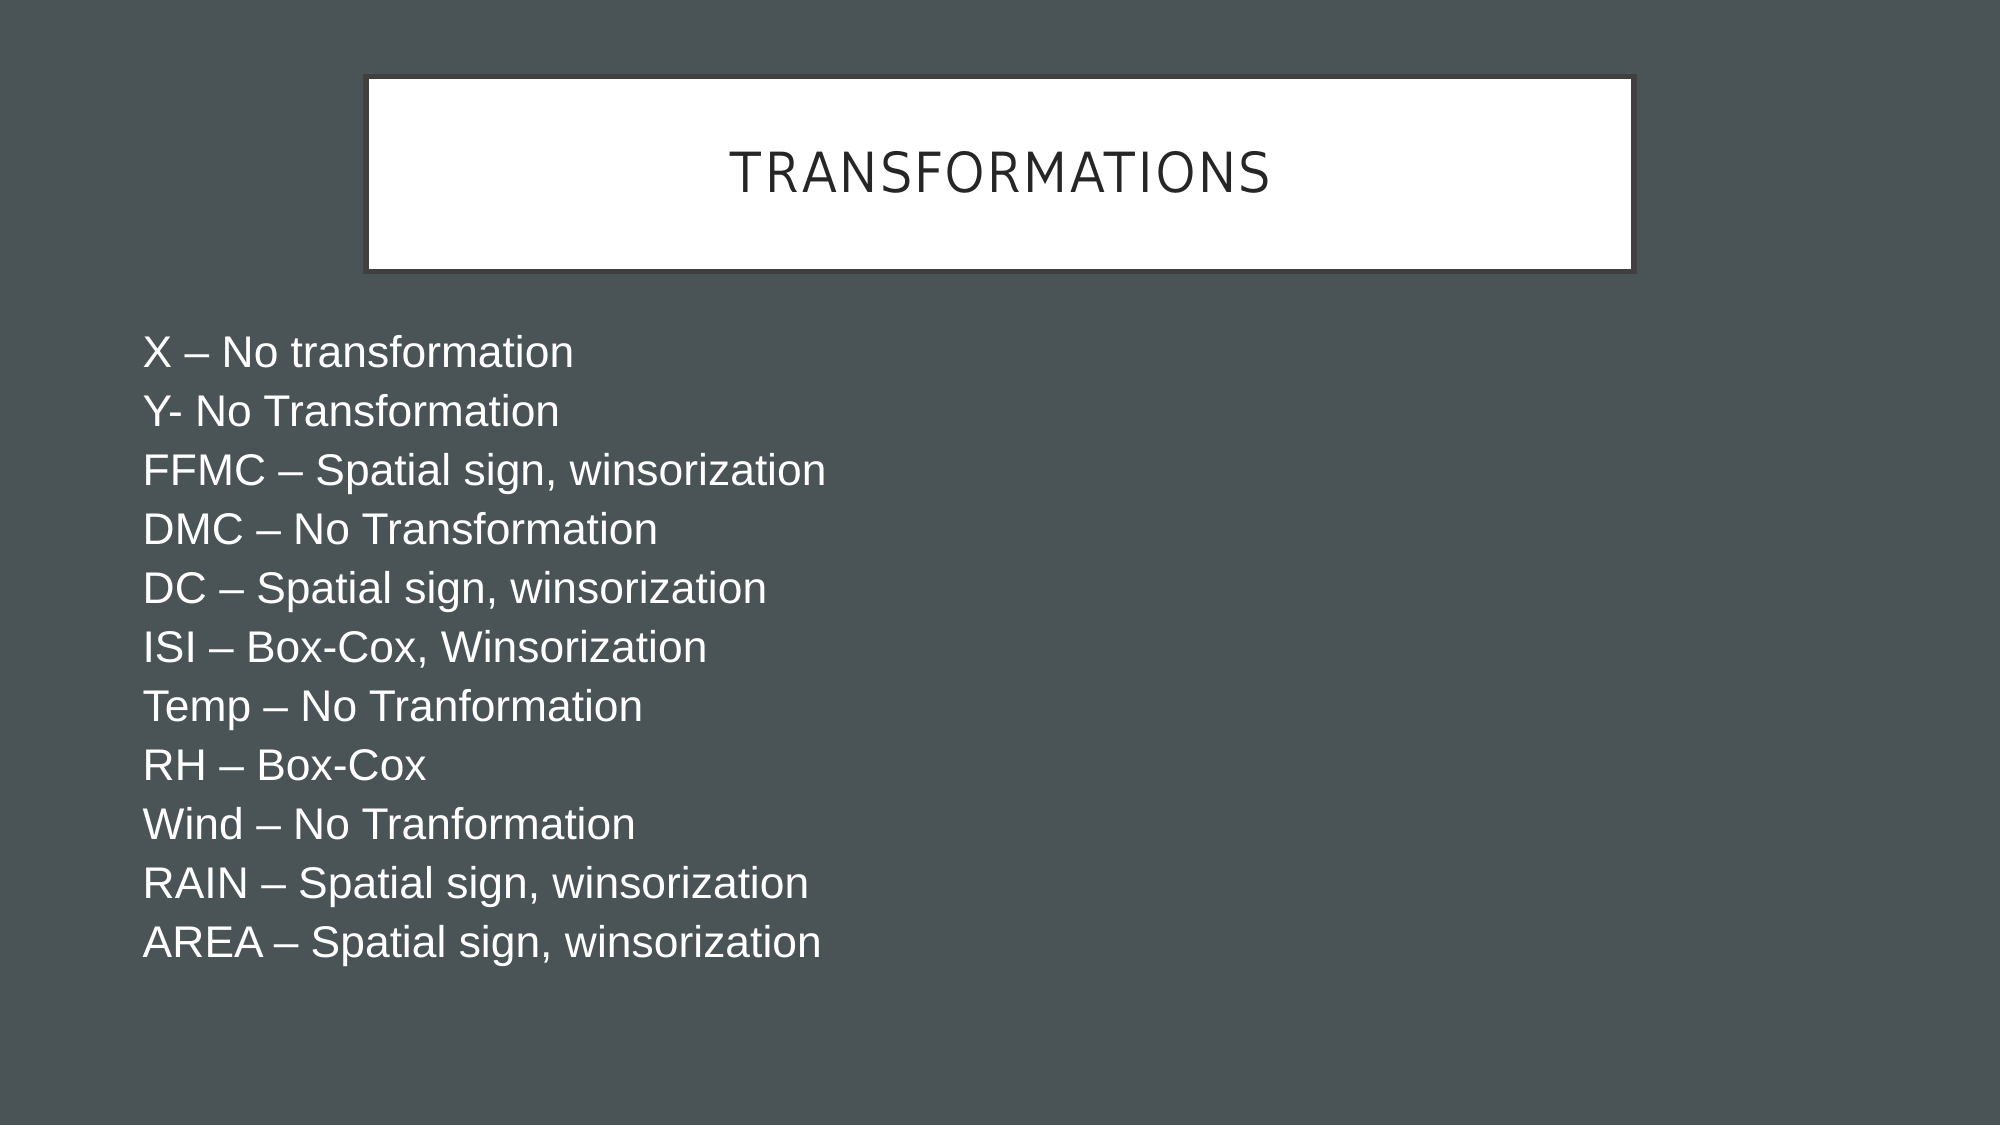

# Transformations
X – No transformation
Y- No Transformation
FFMC – Spatial sign, winsorization
DMC – No Transformation
DC – Spatial sign, winsorization
ISI – Box-Cox, Winsorization
Temp – No Tranformation
RH – Box-Cox
Wind – No Tranformation
RAIN – Spatial sign, winsorization
AREA – Spatial sign, winsorization